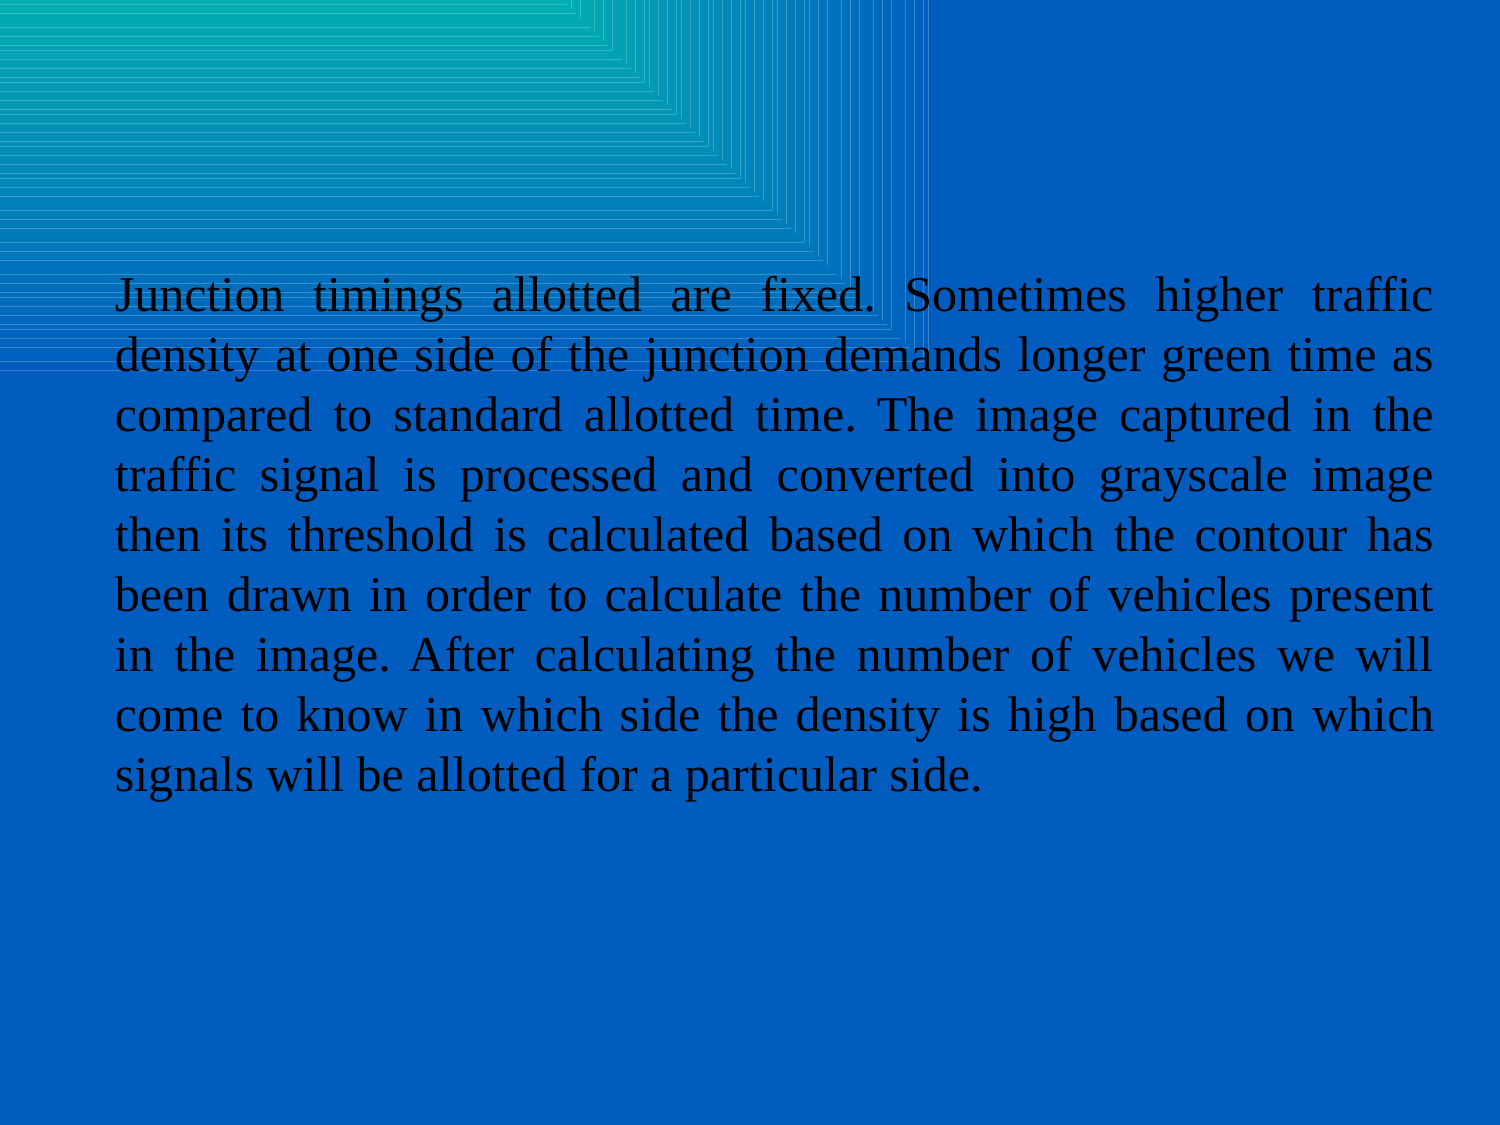

# Junction timings allotted are fixed. Sometimes higher traffic density at one side of the junction demands longer green time as compared to standard allotted time. The image captured in the traffic signal is processed and converted into grayscale image then its threshold is calculated based on which the contour has been drawn in order to calculate the number of vehicles present in the image. After calculating the number of vehicles we will come to know in which side the density is high based on which signals will be allotted for a particular side.